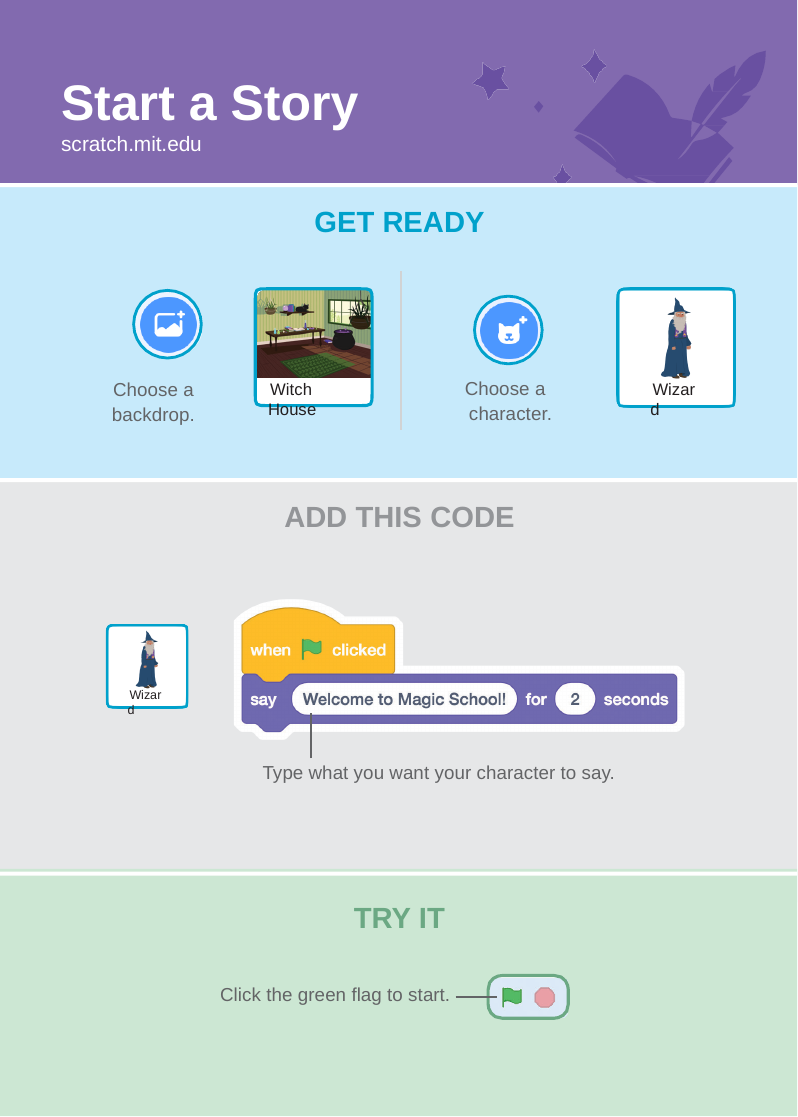

# Start a Story
scratch.mit.edu

GET READY

Choose a
 character.
Choose a backdrop.
Witch House
Wizard

ADD THIS CODE

Wizard
Type what you want your character to say.

TRY IT

Click the green flag to start.